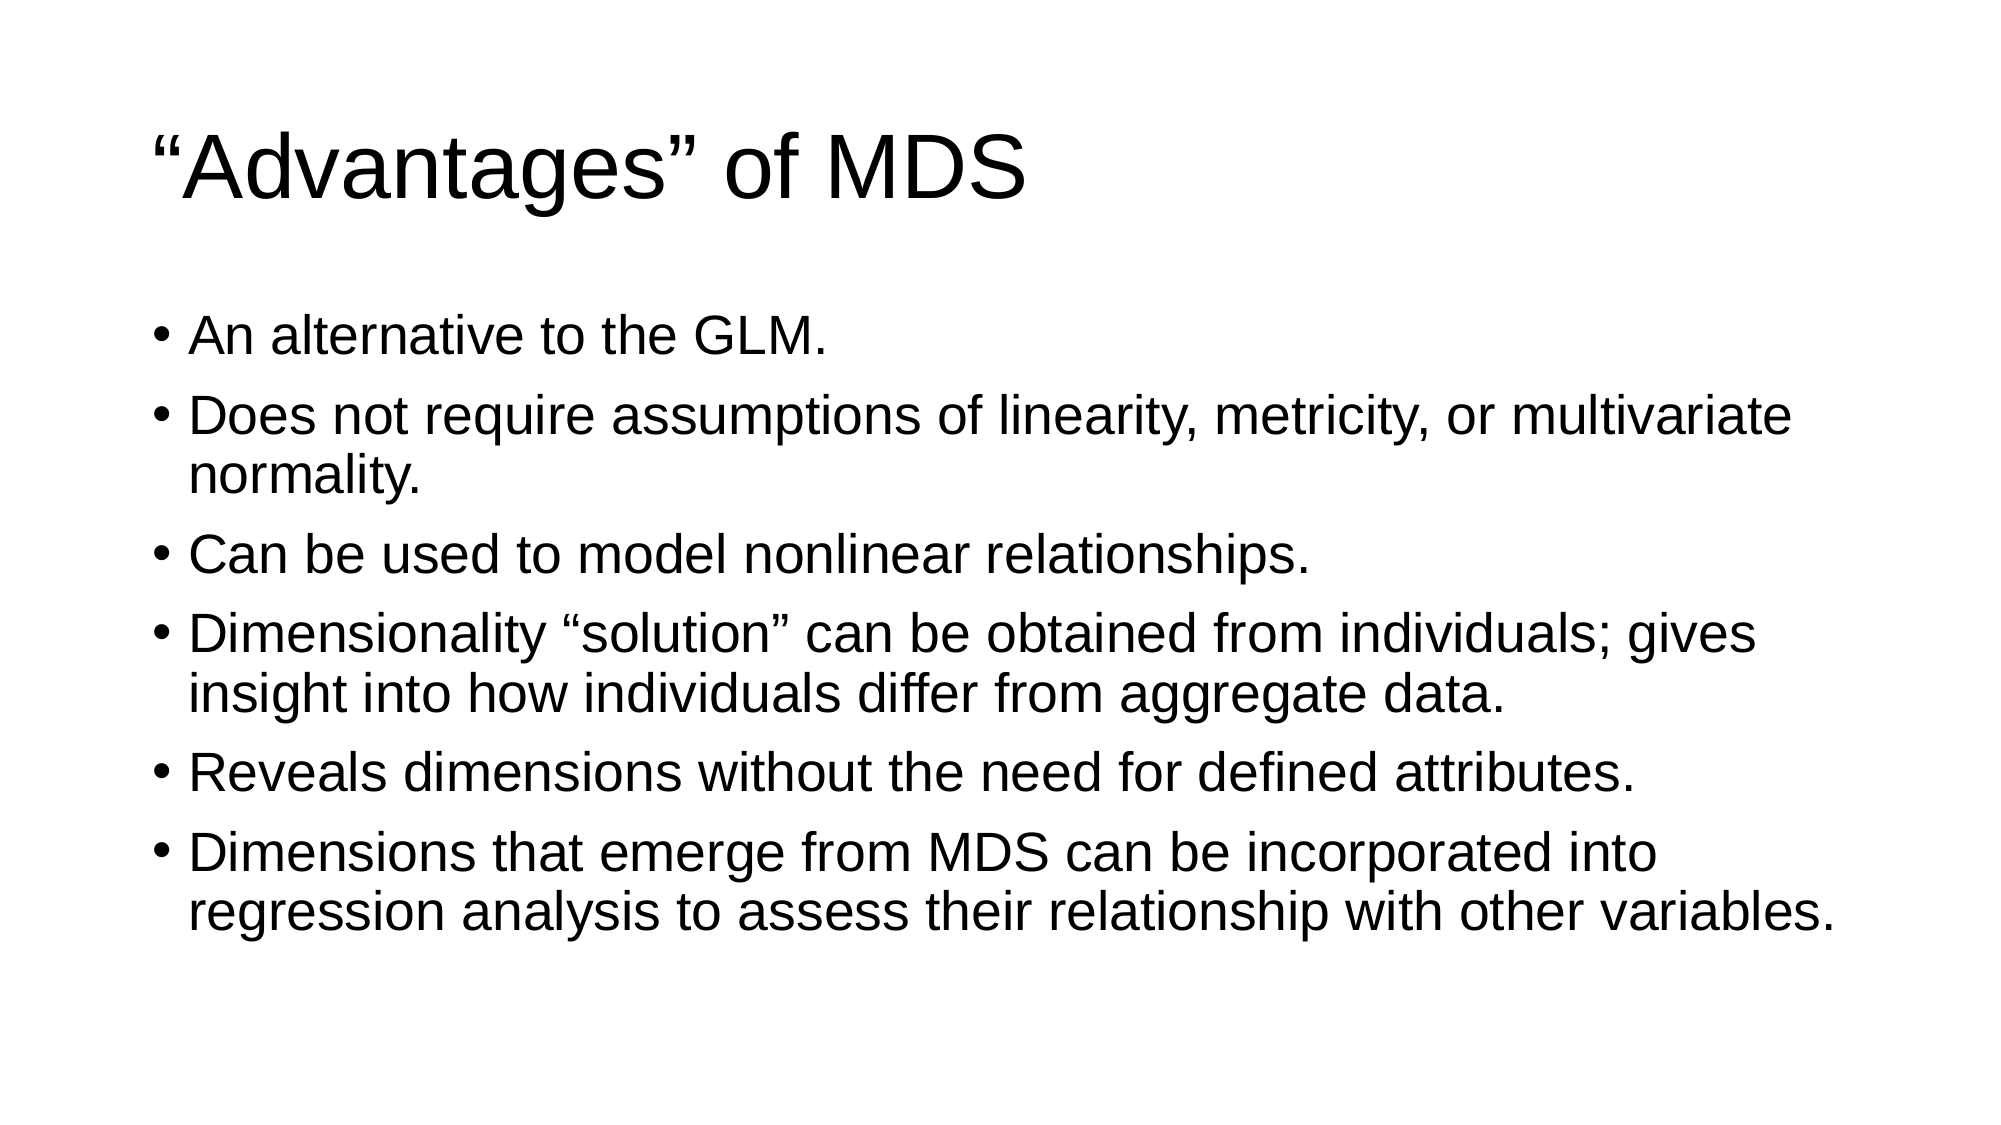

# “Advantages” of MDS
An alternative to the GLM.
Does not require assumptions of linearity, metricity, or multivariate normality.
Can be used to model nonlinear relationships.
Dimensionality “solution” can be obtained from individuals; gives insight into how individuals differ from aggregate data.
Reveals dimensions without the need for defined attributes.
Dimensions that emerge from MDS can be incorporated into regression analysis to assess their relationship with other variables.